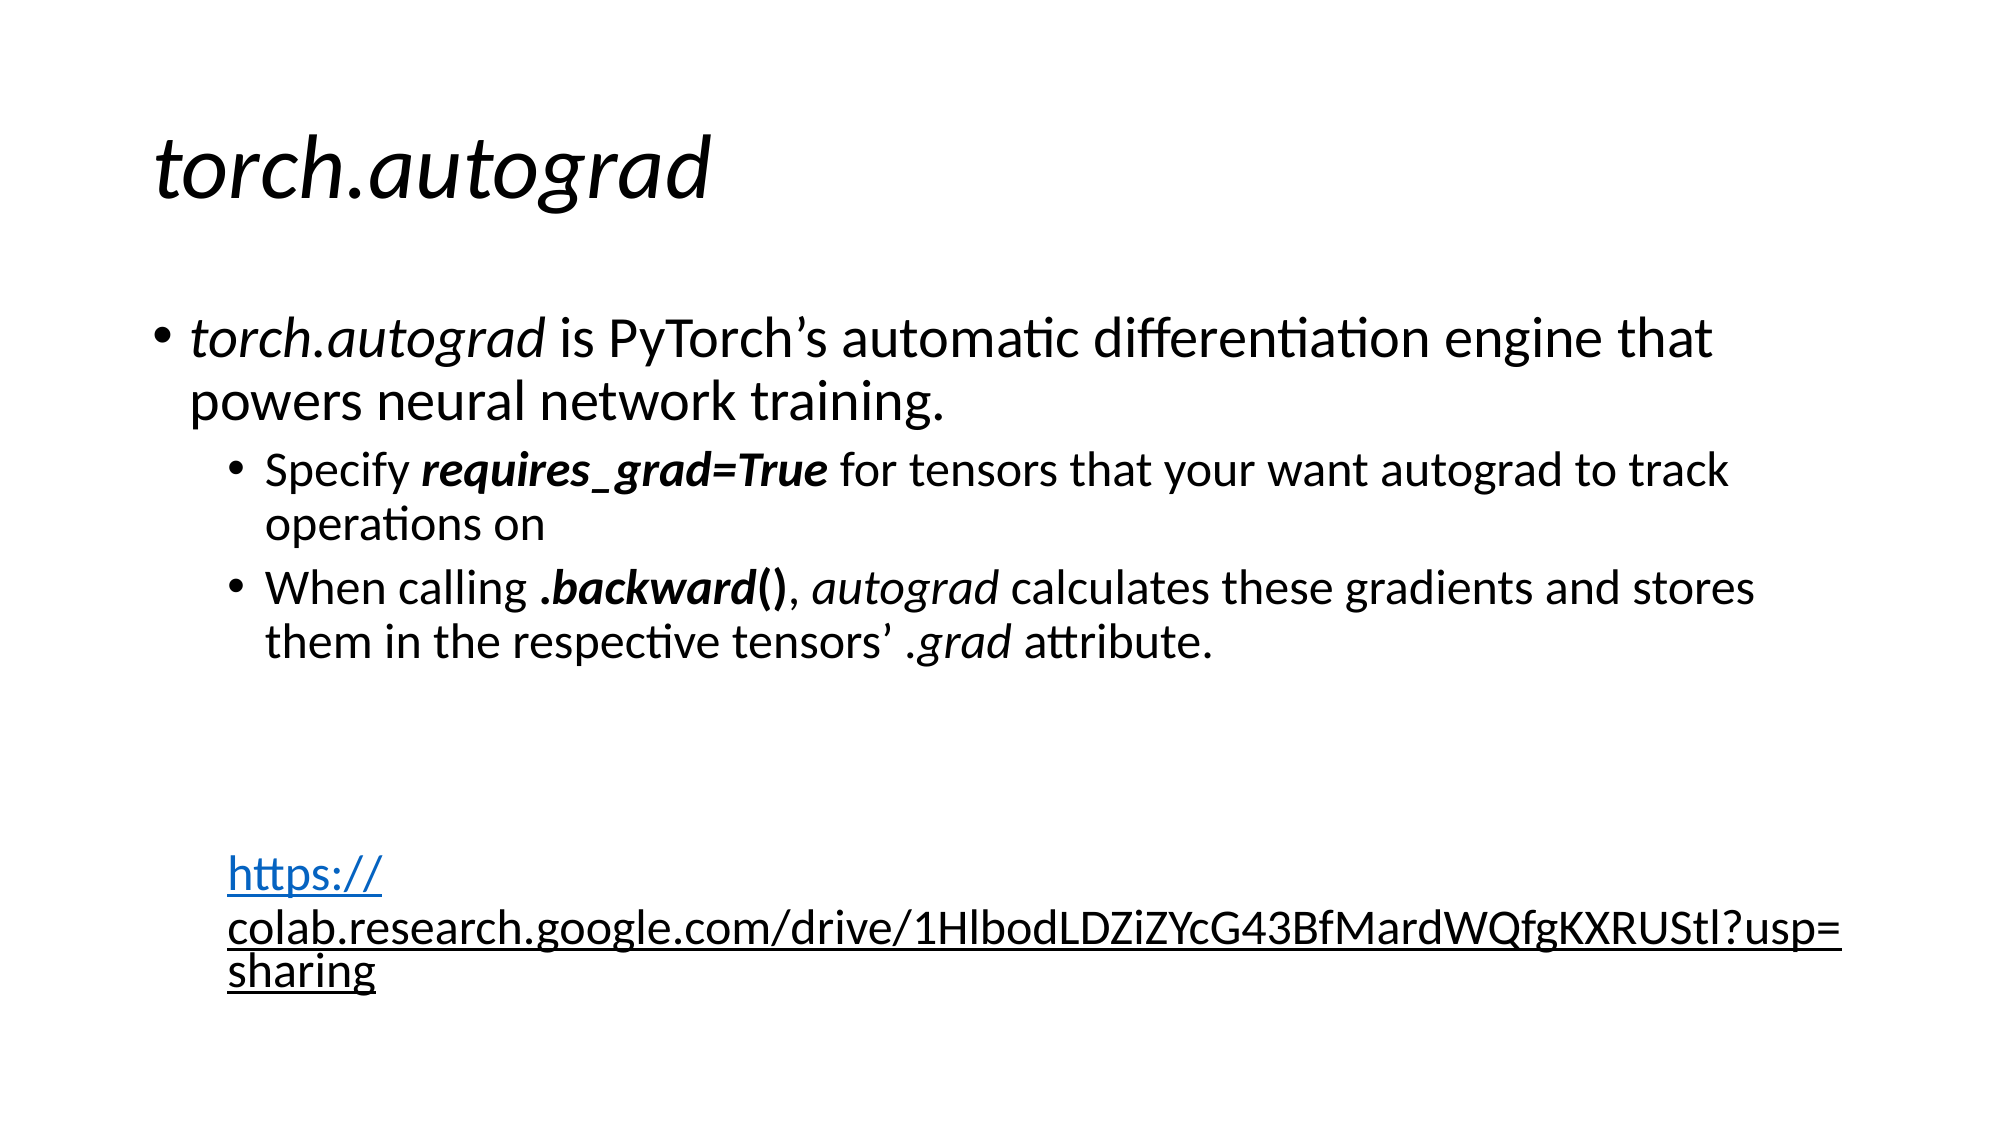

# torch.autograd
torch.autograd is PyTorch’s automatic differentiation engine that powers neural network training.
Specify requires_grad=True for tensors that your want autograd to track operations on
When calling .backward(), autograd calculates these gradients and stores them in the respective tensors’ .grad attribute.

https://colab.research.google.com/drive/1HlbodLDZiZYcG43BfMardWQfgKXRUStl?usp=sharing